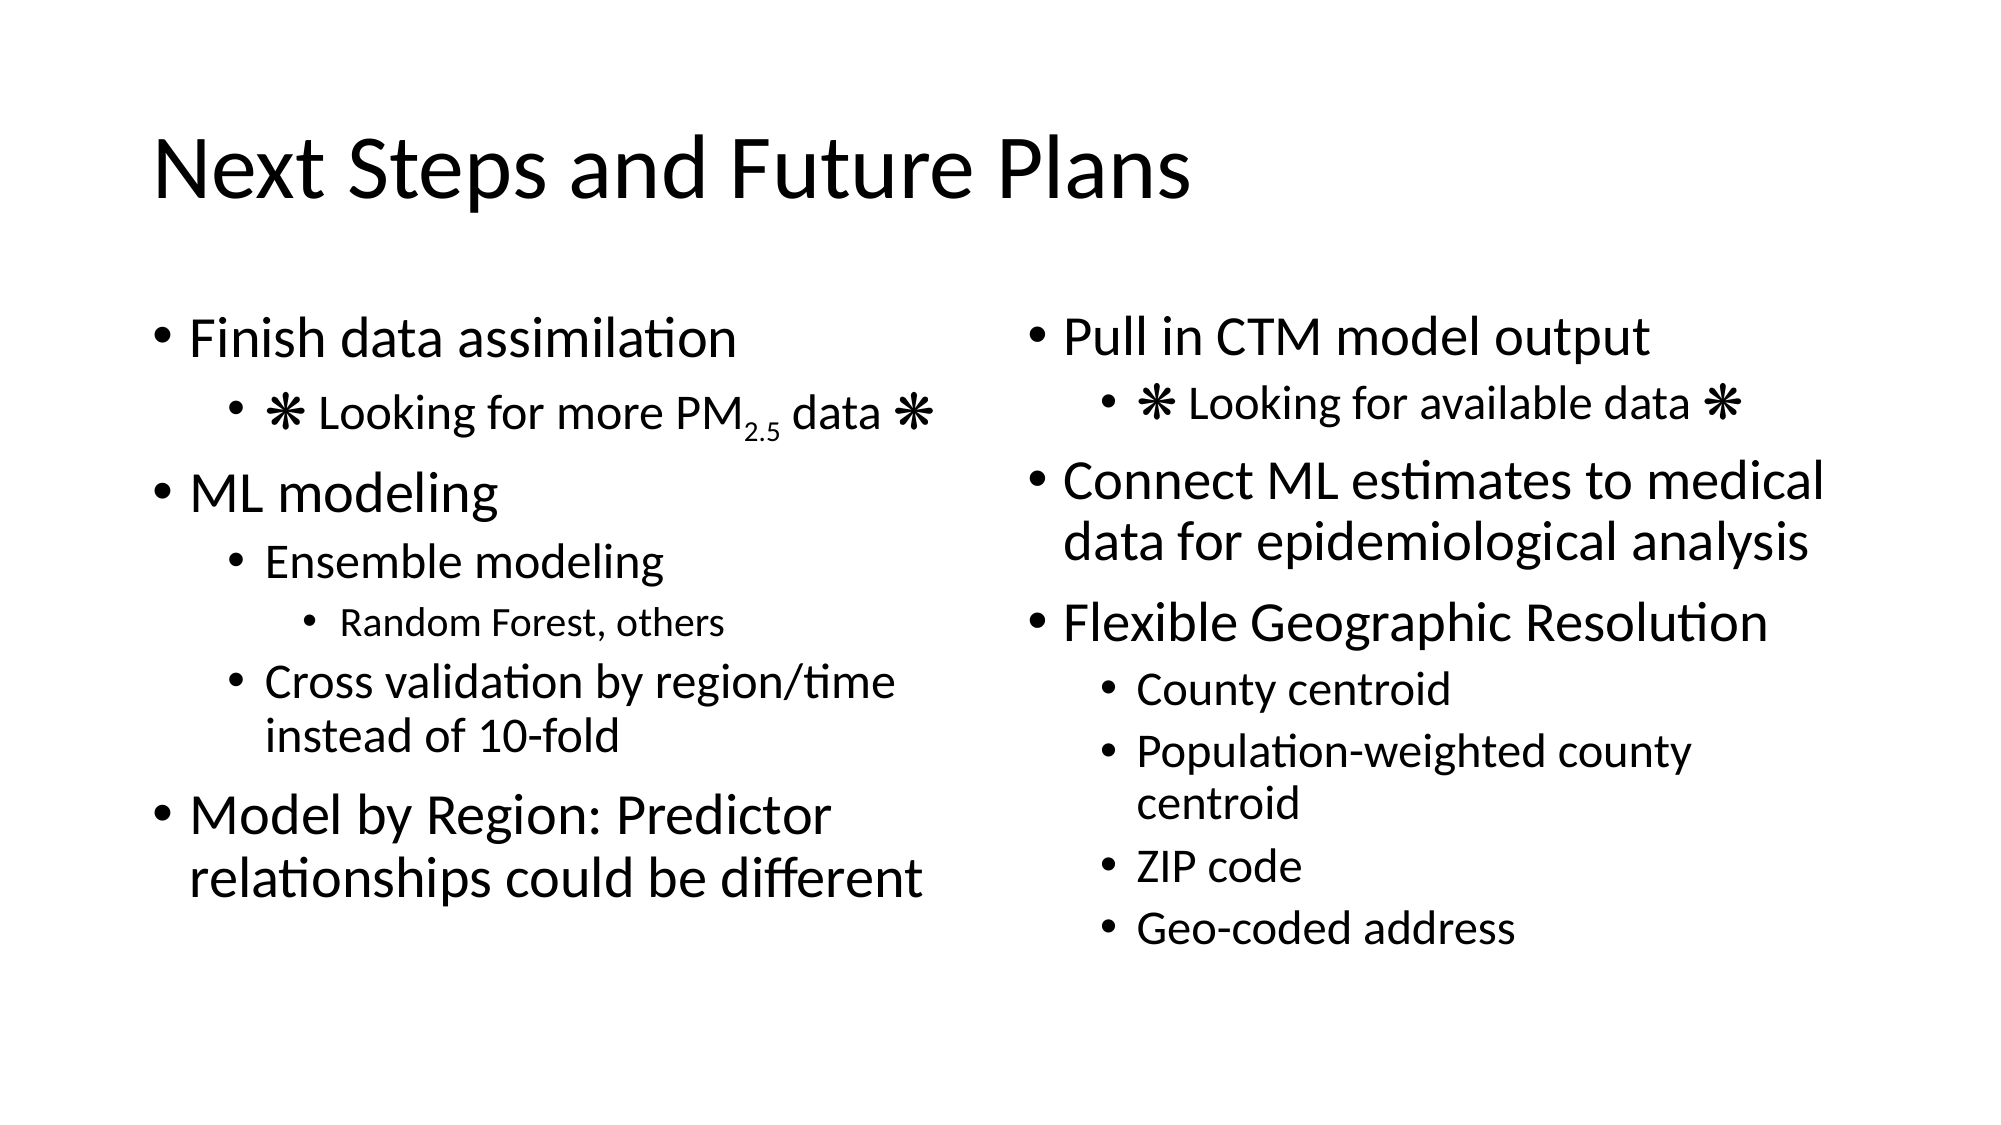

# Next Steps and Future Plans
Finish data assimilation
❋ Looking for more PM2.5 data ❋
ML modeling
Ensemble modeling
Random Forest, others
Cross validation by region/time instead of 10-fold
Model by Region: Predictor relationships could be different
Pull in CTM model output
❋ Looking for available data ❋
Connect ML estimates to medical data for epidemiological analysis
Flexible Geographic Resolution
County centroid
Population-weighted county centroid
ZIP code
Geo-coded address